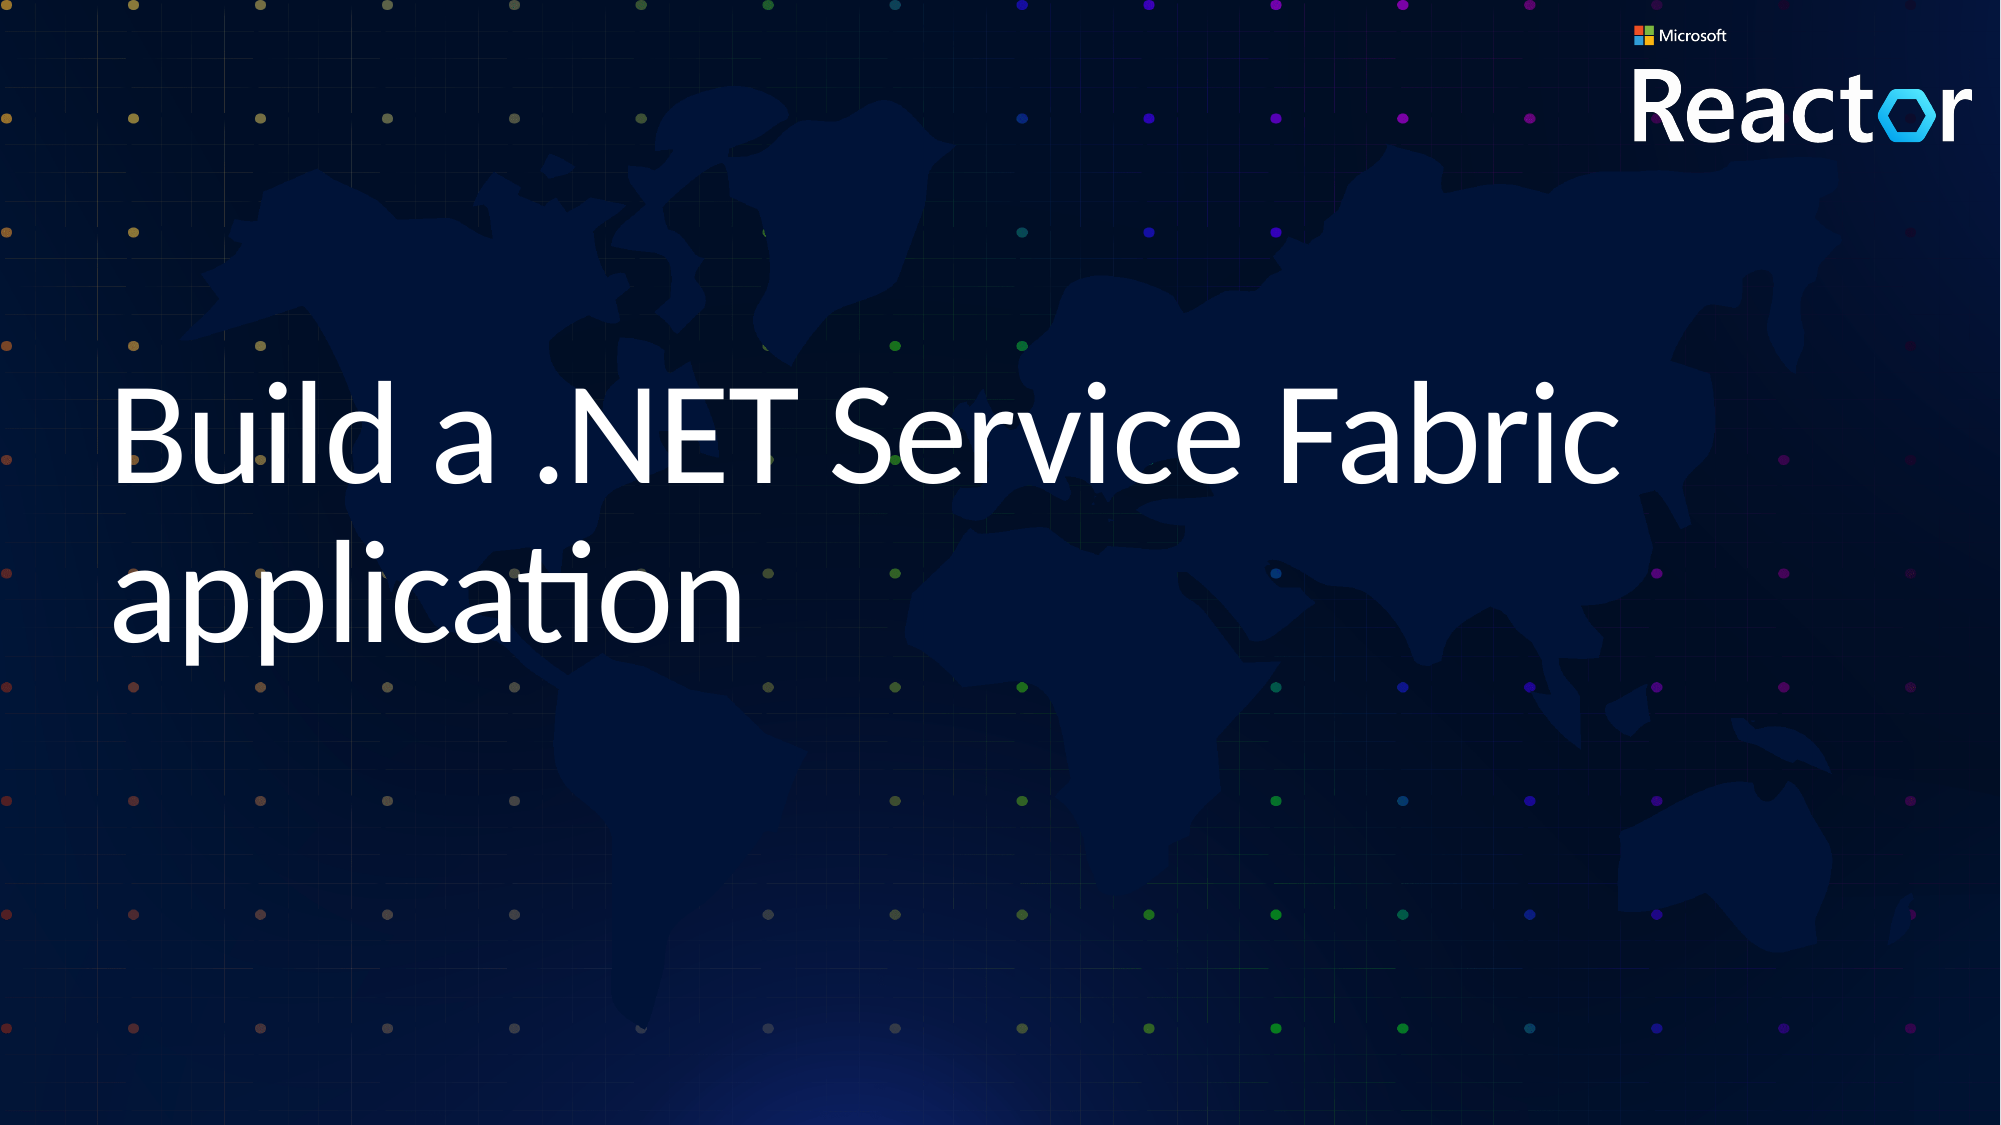

# Build a .NET Service Fabric application